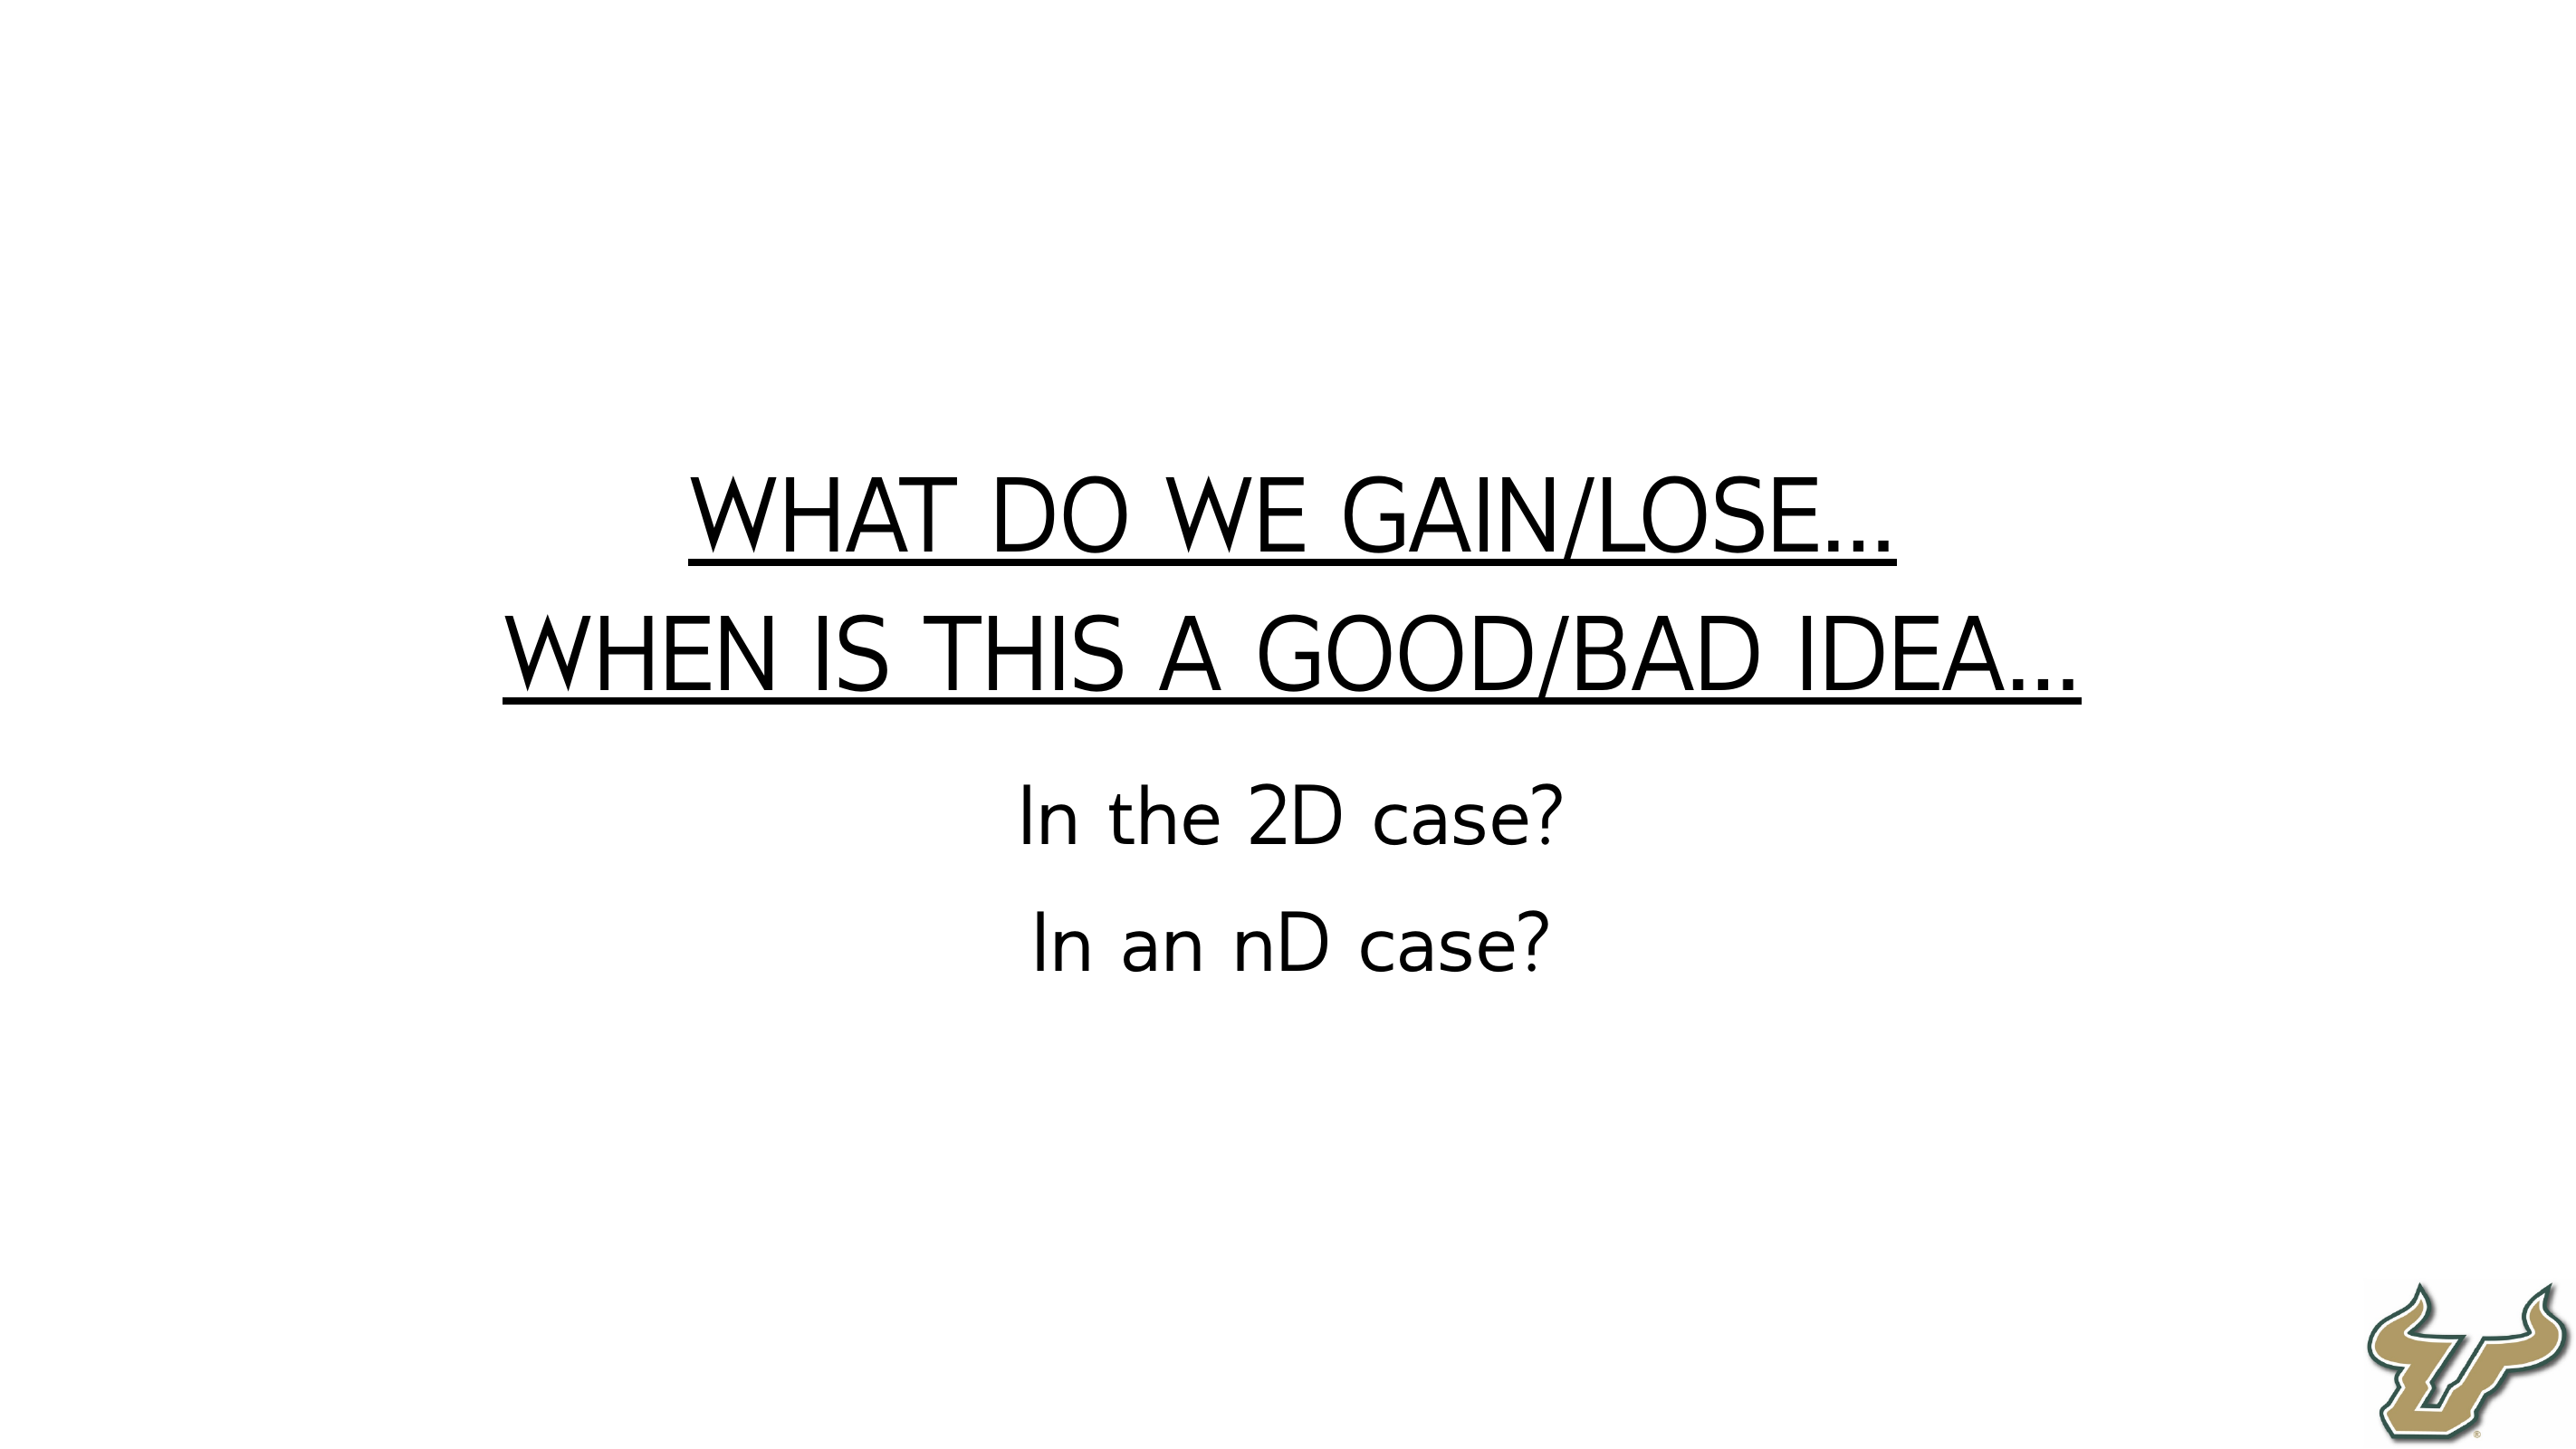

What do we gain/lose…
when is this a good/bad idea…
In the 2D case?
In an nD case?